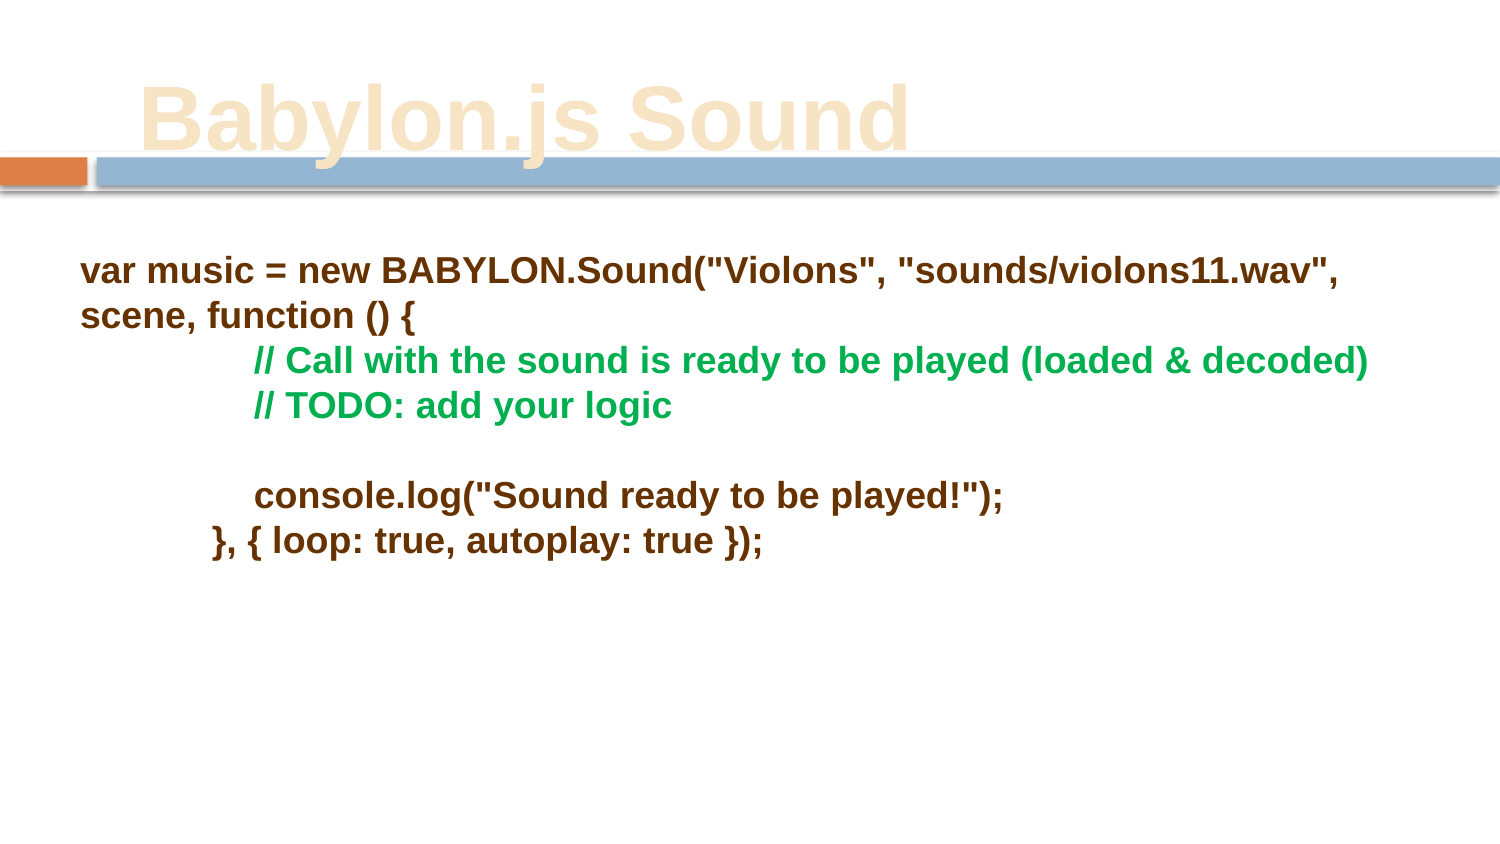

# Babylon.js Sound

var music = new BABYLON.Sound("Violons", "sounds/violons11.wav", scene, function () {
        // Call with the sound is ready to be played (loaded & decoded)
        // TODO: add your logic

        console.log("Sound ready to be played!");
    }, { loop: true, autoplay: true });